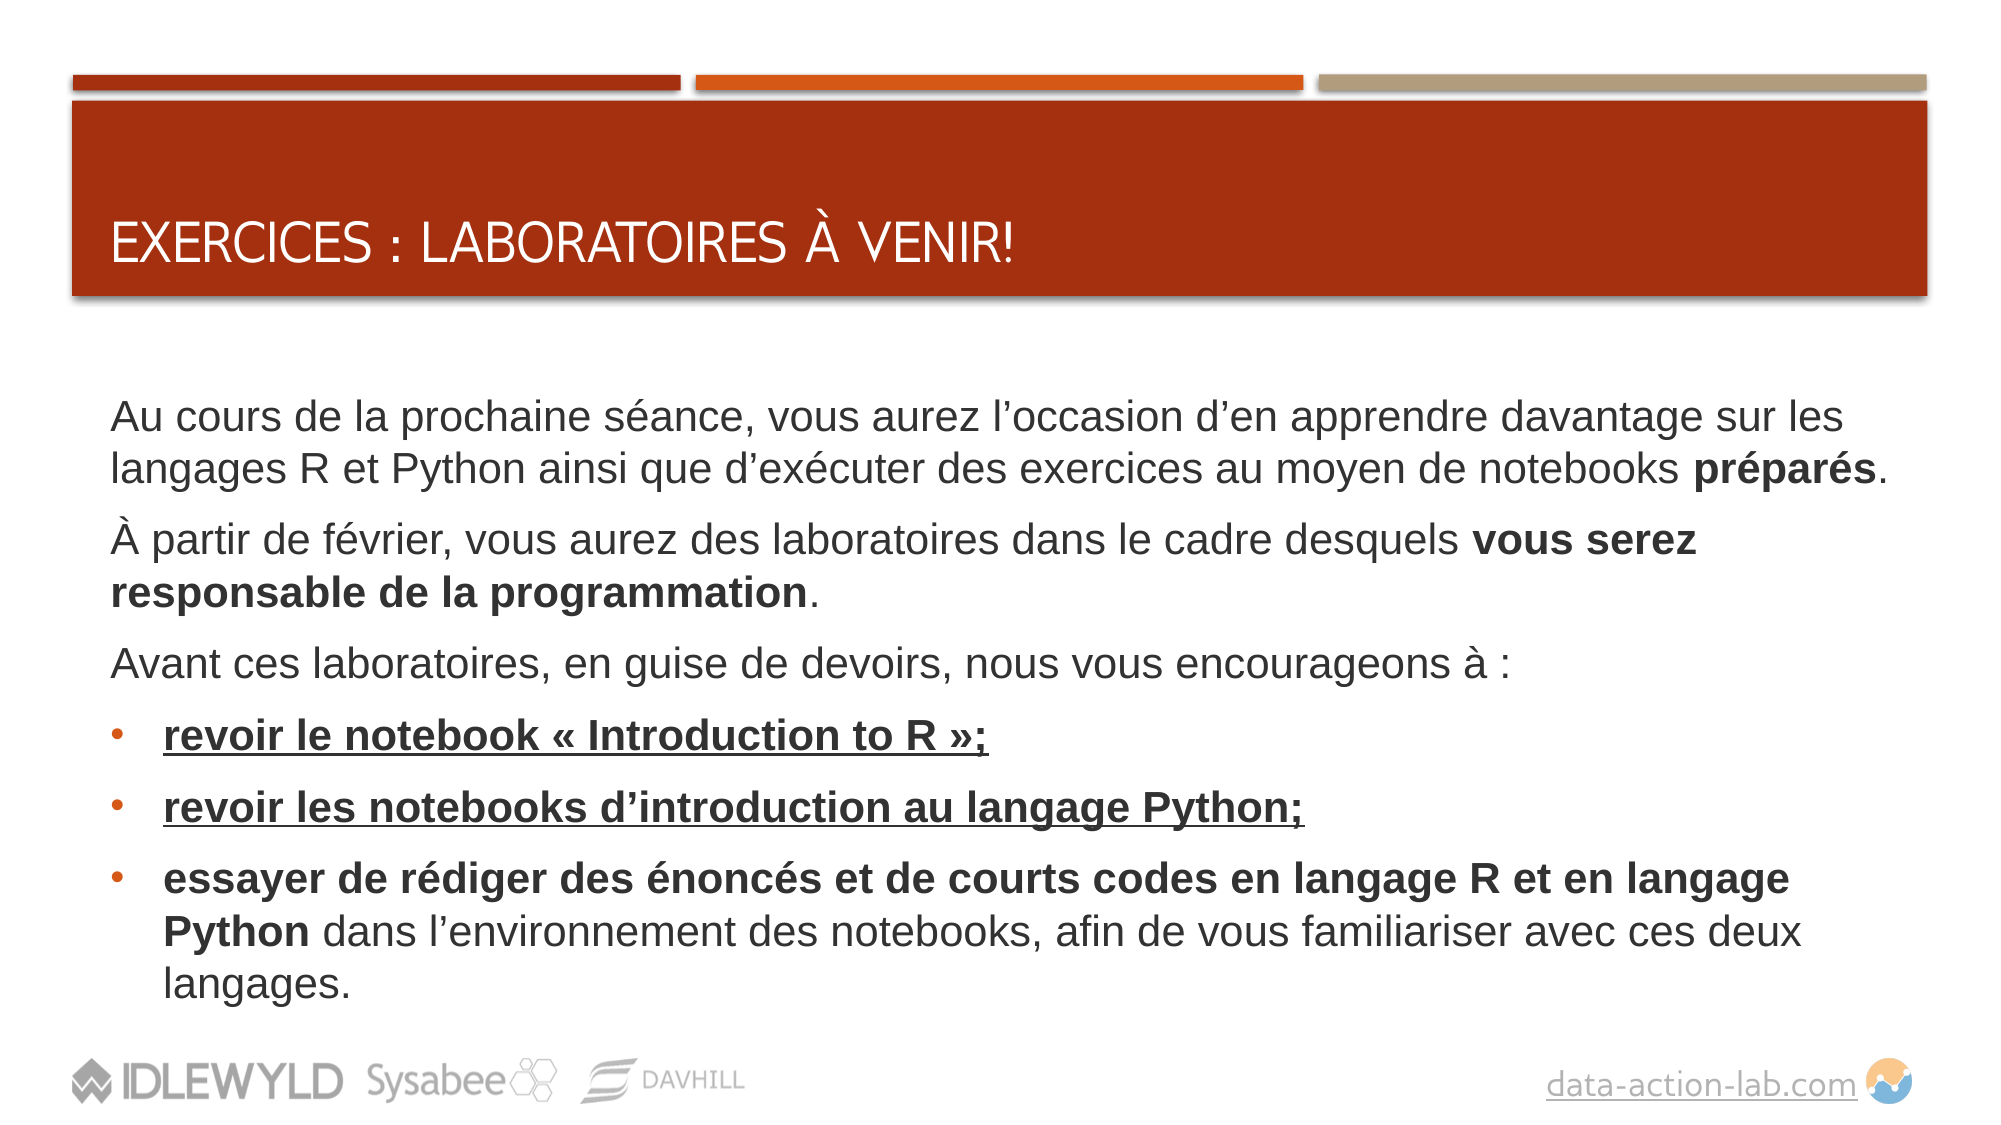

# Exercices : LABORATOIRES À VENIR!
Au cours de la prochaine séance, vous aurez l’occasion d’en apprendre davantage sur les langages R et Python ainsi que d’exécuter des exercices au moyen de notebooks préparés.
À partir de février, vous aurez des laboratoires dans le cadre desquels vous serez responsable de la programmation.
Avant ces laboratoires, en guise de devoirs, nous vous encourageons à :
revoir le notebook « Introduction to R »;
revoir les notebooks d’introduction au langage Python;
essayer de rédiger des énoncés et de courts codes en langage R et en langage Python dans l’environnement des notebooks, afin de vous familiariser avec ces deux langages.